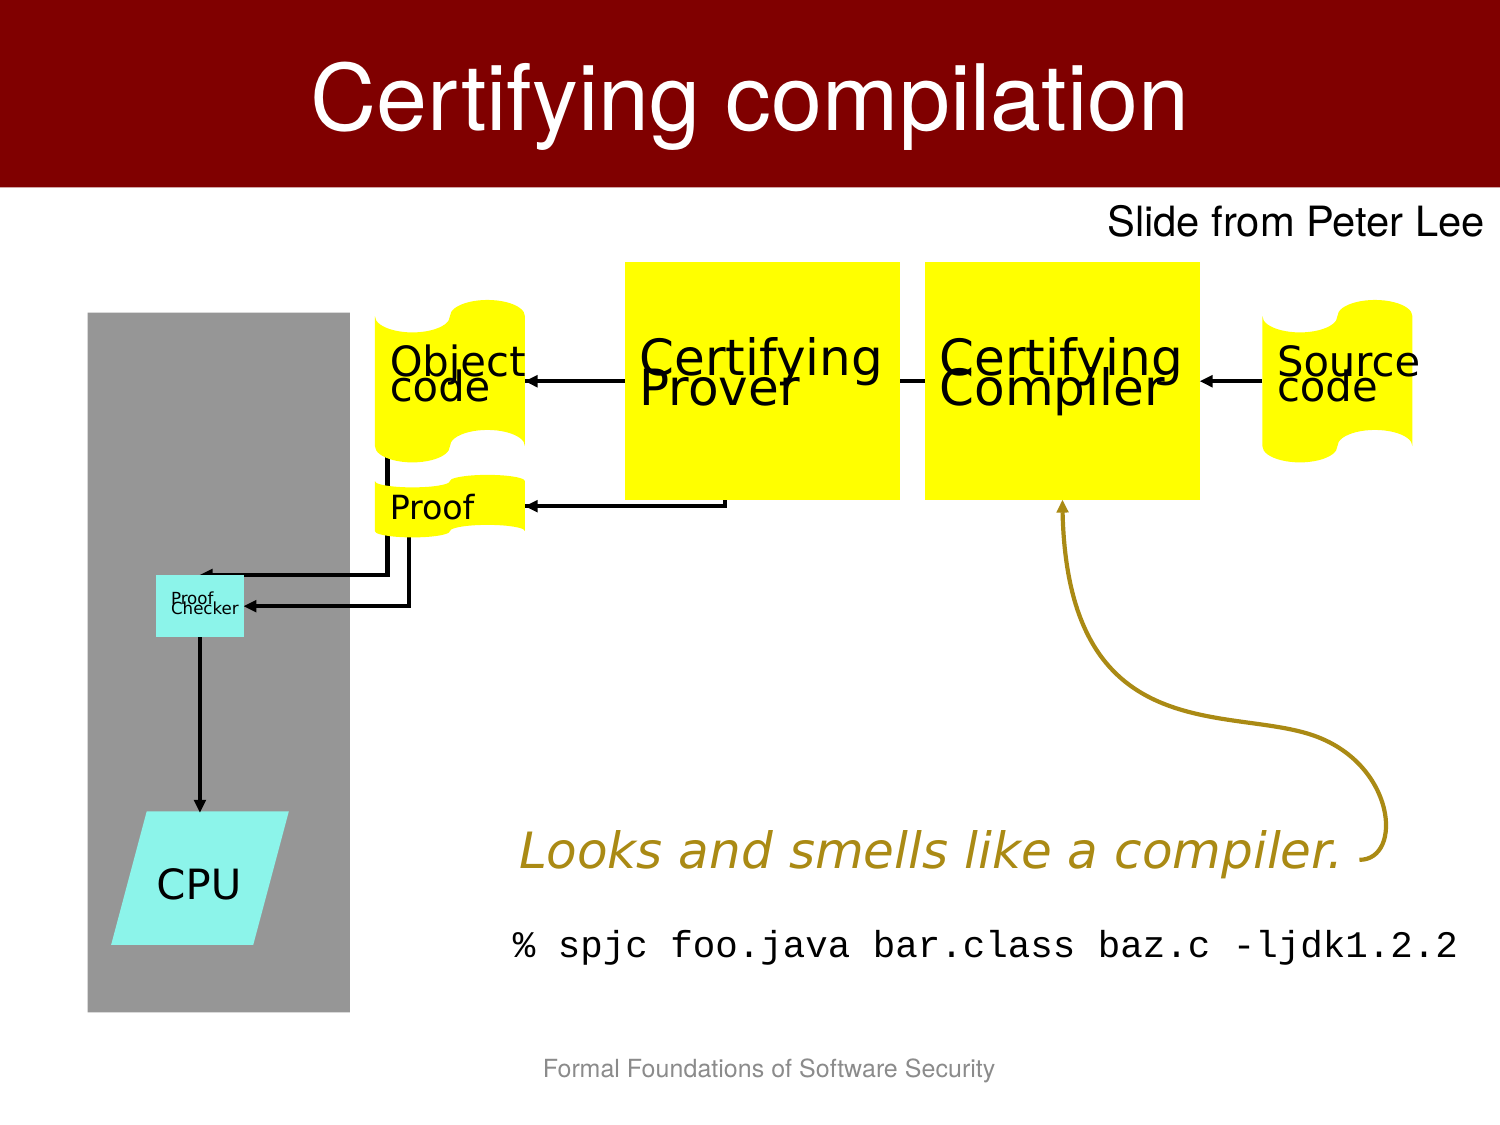

# Certifying compilation
Slide from Peter Lee
Certifying
Prover
Certifying
Compiler
Object
code
Source
code
Proof

Looks and smells like a compiler.
% spjc foo.java bar.class baz.c -ljdk1.2.2
Proof
Checker

CPU